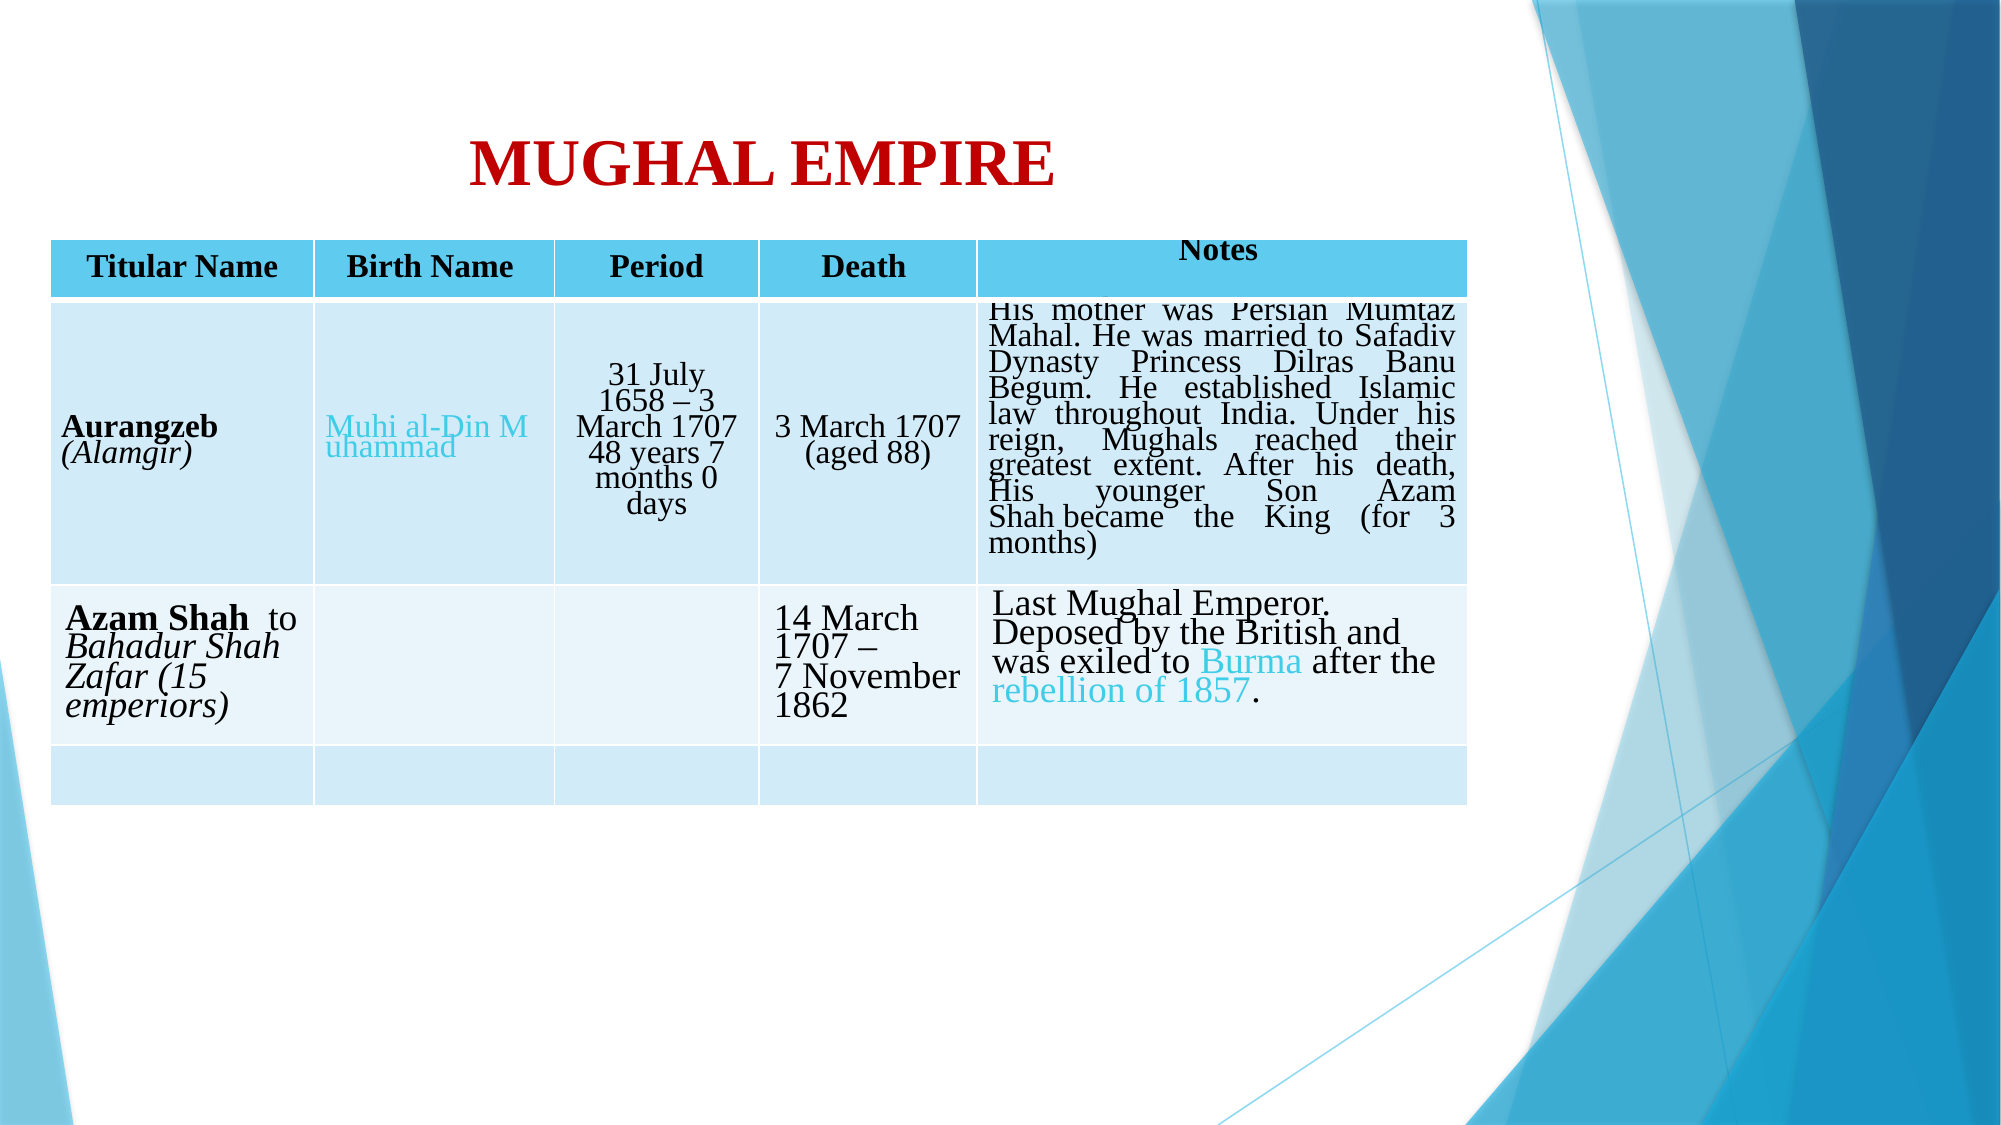

# MUGHAL EMPIRE
| Titular Name | Birth Name | Period | Death | Notes |
| --- | --- | --- | --- | --- |
| Aurangzeb (Alamgir) | Muhi al-Din Muhammad | 31 July 1658 – 3 March 1707 48 years 7 months 0 days | 3 March 1707 (aged 88) | His mother was Persian Mumtaz Mahal. He was married to Safadiv Dynasty Princess Dilras Banu Begum. He established Islamic law throughout India. Under his reign, Mughals reached their greatest extent. After his death, His younger Son Azam Shah became the King (for 3 months) |
| Azam Shah to Bahadur Shah Zafar (15 emperiors) |  |  | 14 March 1707 – 7 November 1862 | Last Mughal Emperor. Deposed by the British and was exiled to Burma after the rebellion of 1857. |
|  |  |  |  |  |